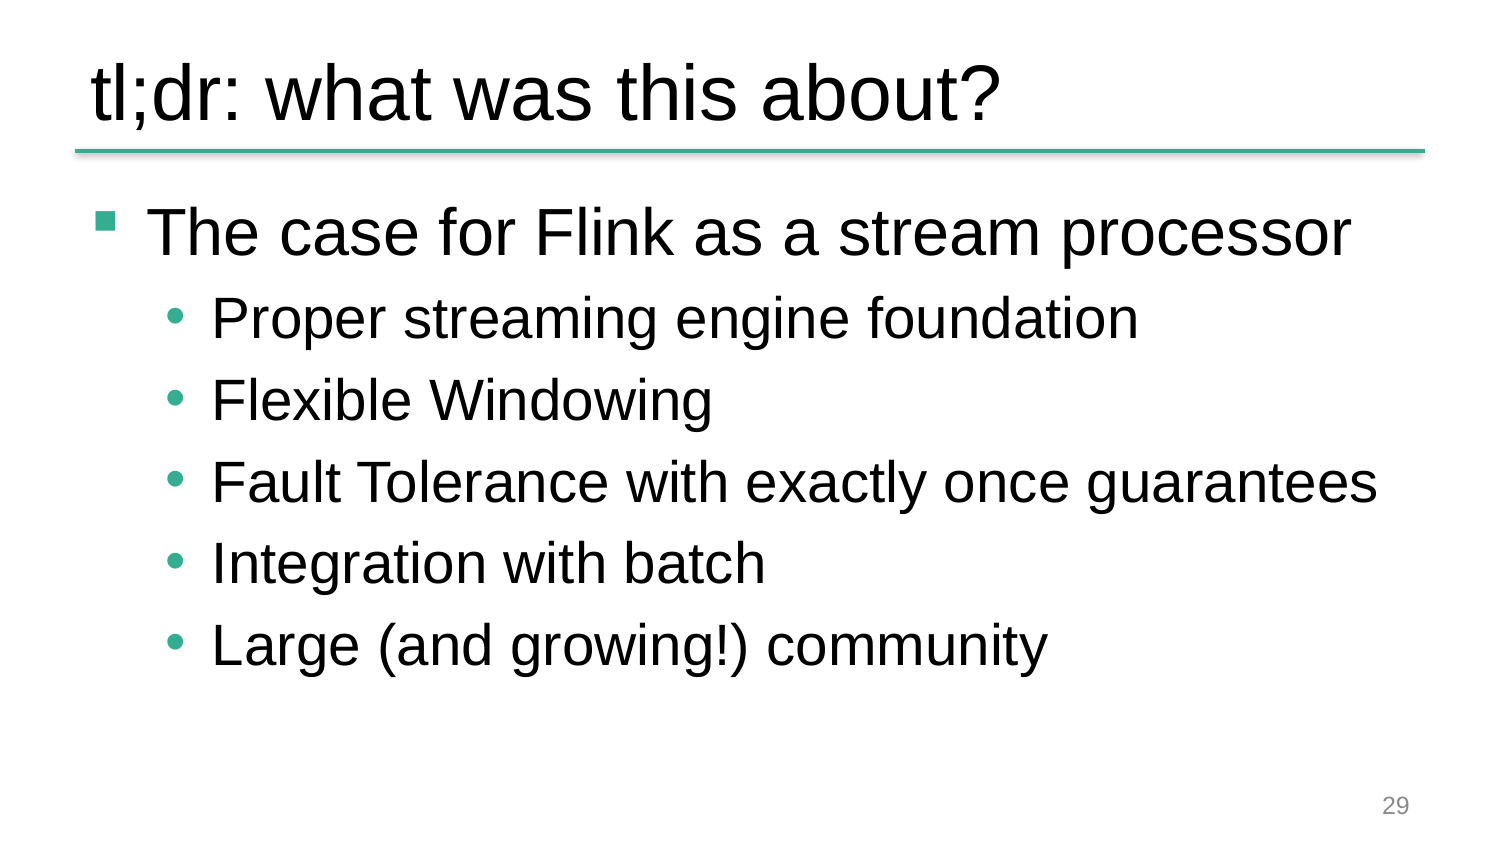

# tl;dr: what was this about?
The case for Flink as a stream processor
Proper streaming engine foundation
Flexible Windowing
Fault Tolerance with exactly once guarantees
Integration with batch
Large (and growing!) community
29